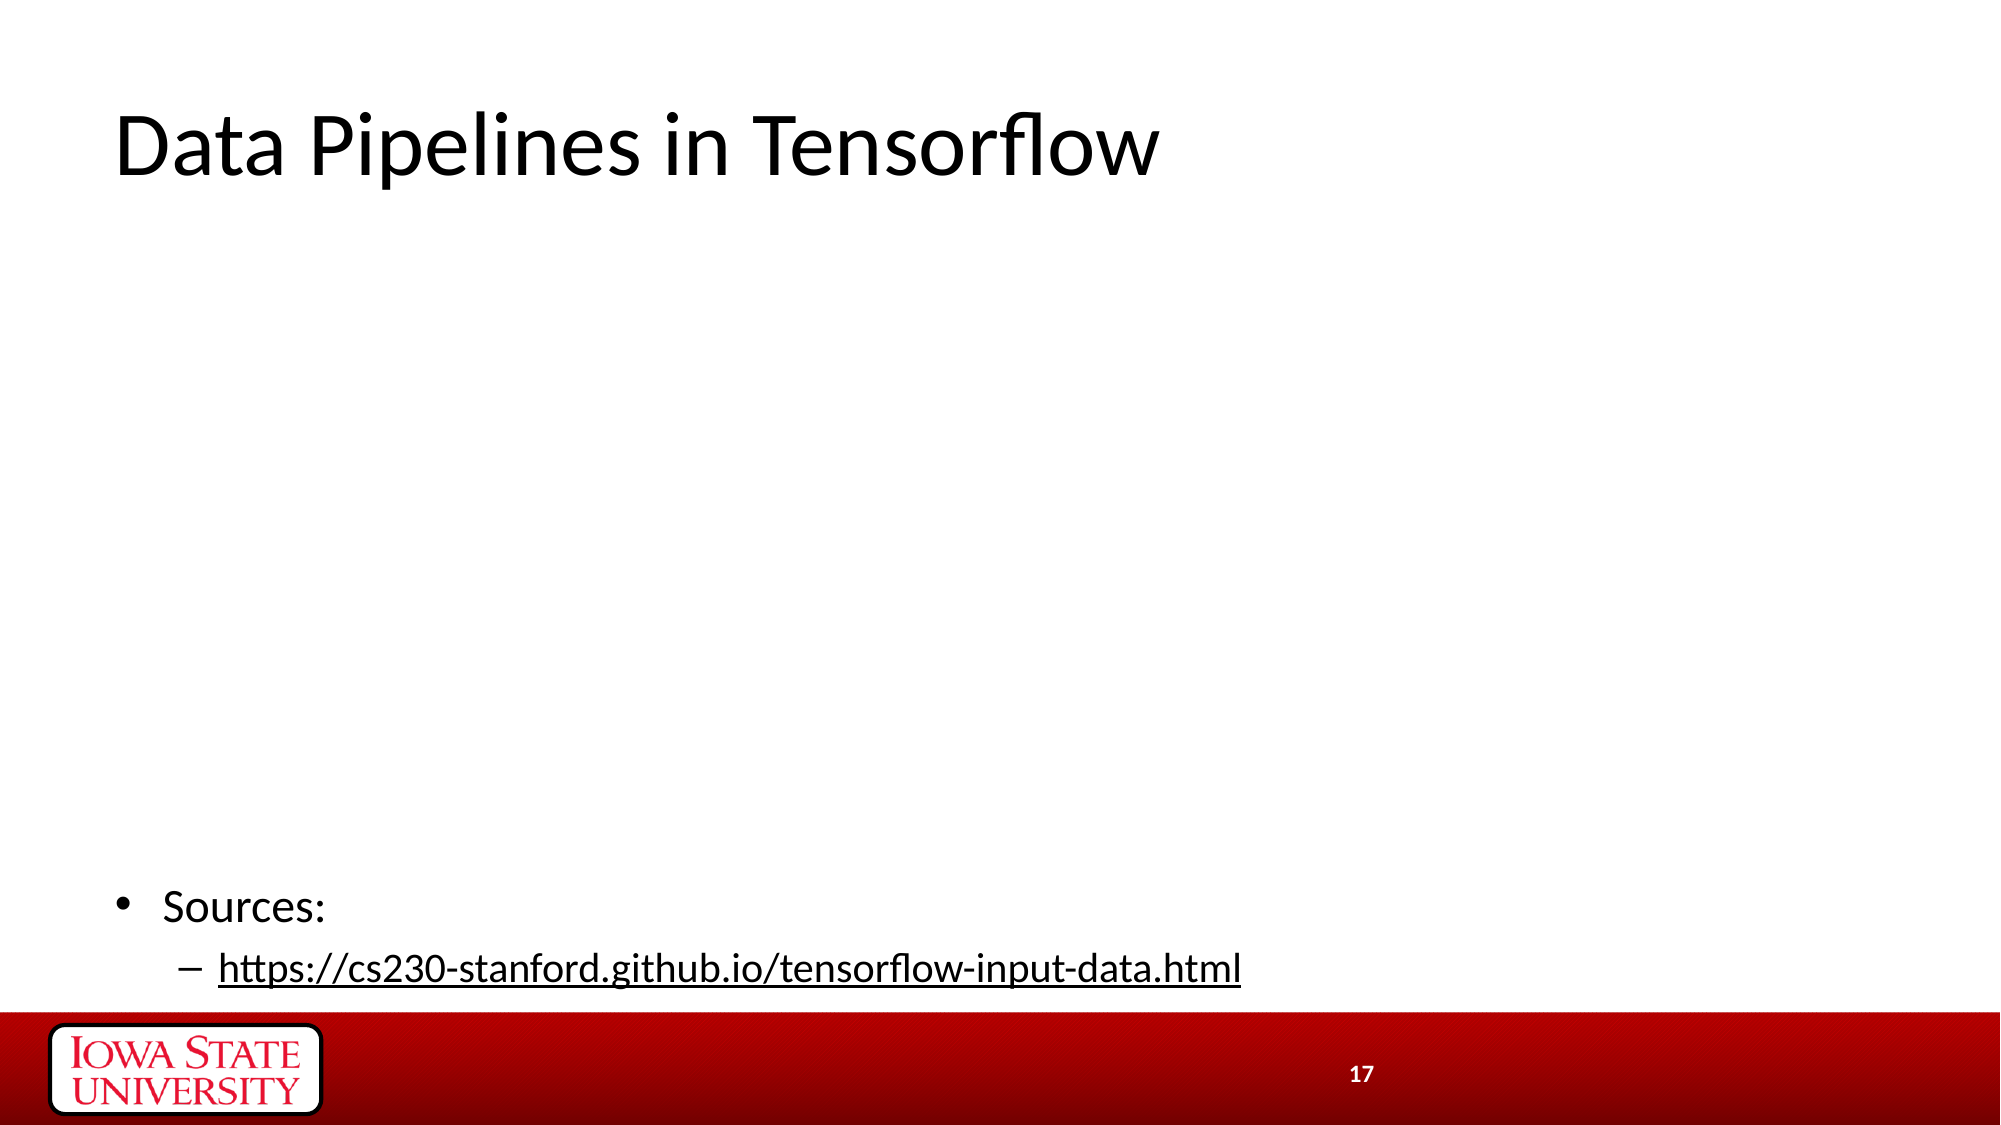

# Data Pipelines in Tensorflow

Sources:
https://cs230-stanford.github.io/tensorflow-input-data.html
17